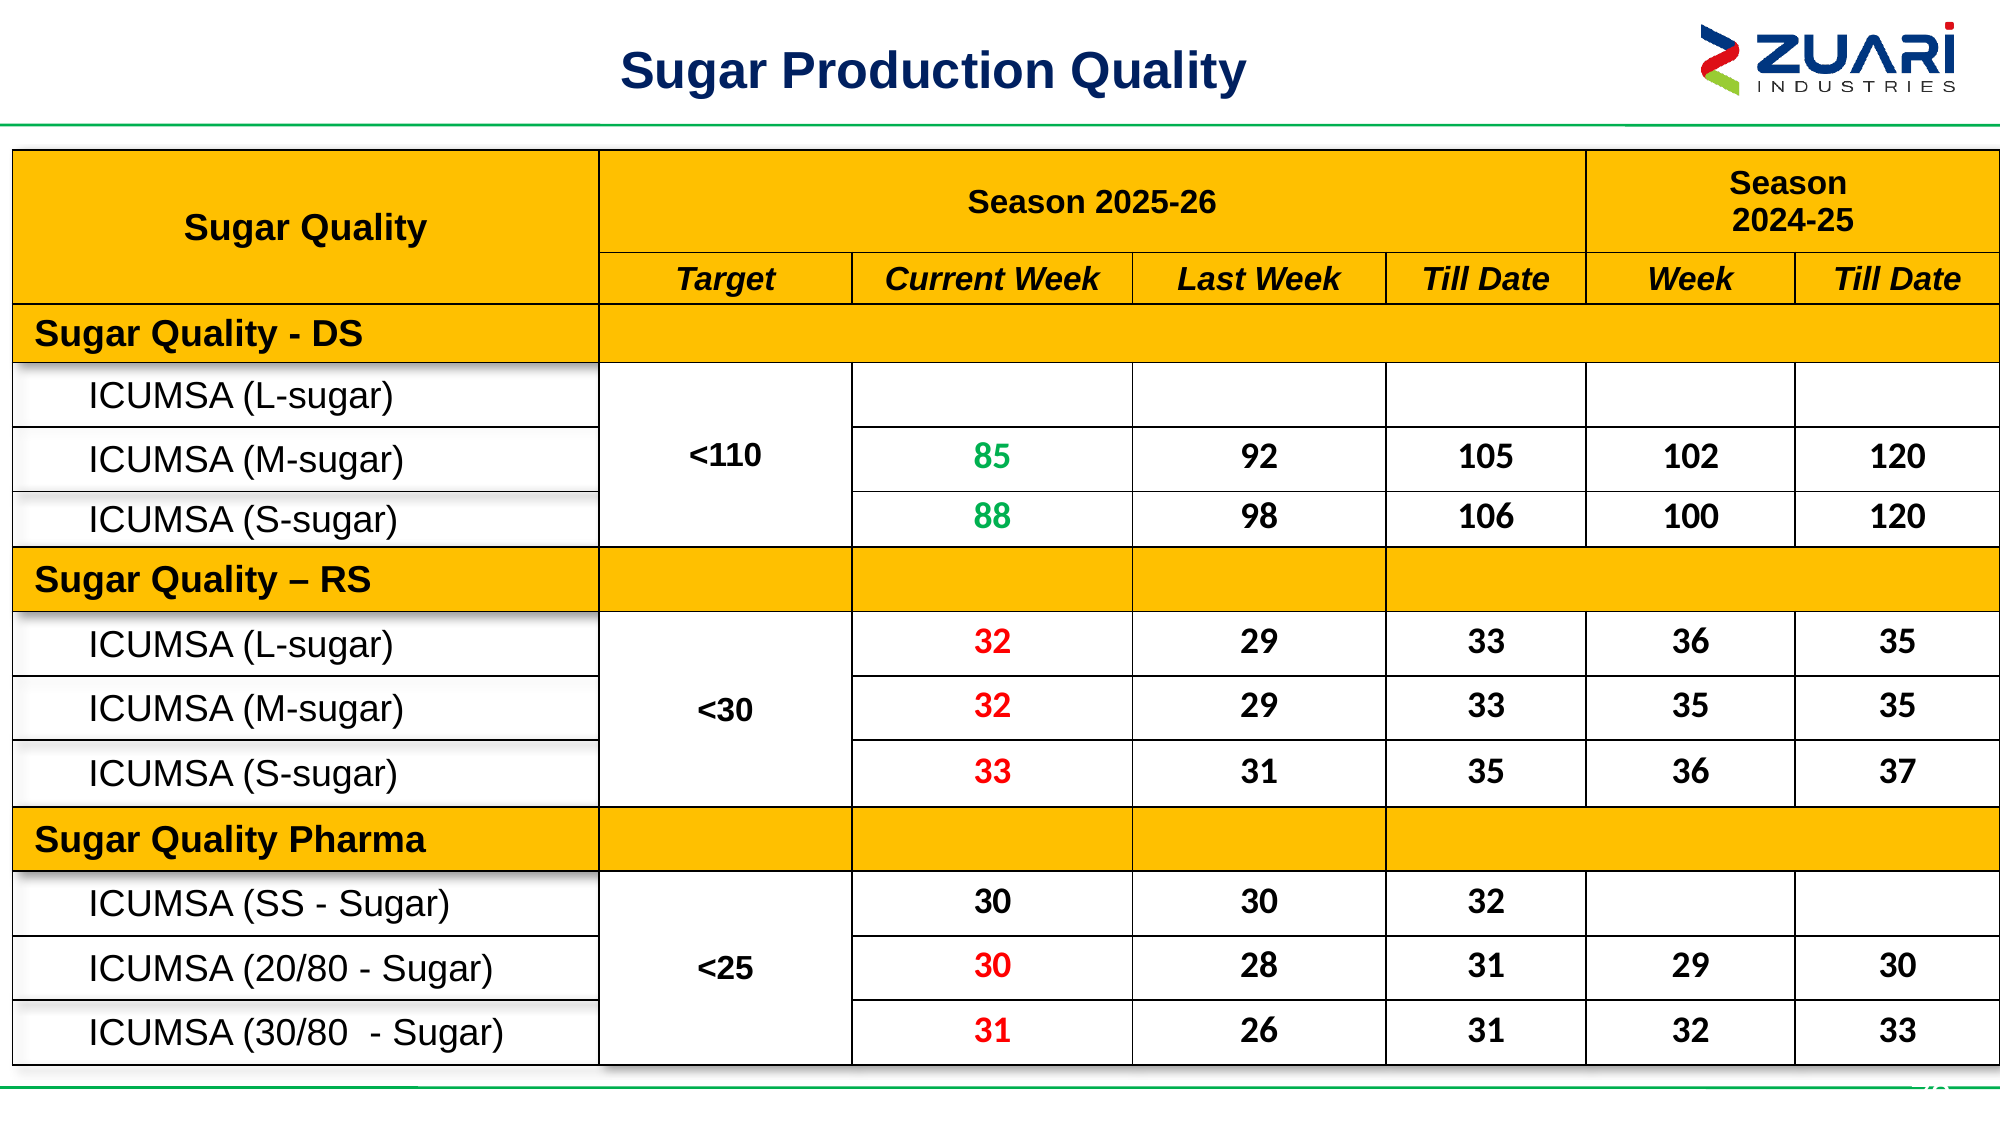

Sugar Production Quality
| Sugar Quality | Season 2025-26 |  |  |  | Season 2024-25 |  |
| --- | --- | --- | --- | --- | --- | --- |
|  | Target | Current Week | Last Week | Till Date | Week | Till Date |
| Sugar Quality - DS |  |  |  |  |  |  |
| ICUMSA (L-sugar) | <110 |  |  |  |  |  |
| ICUMSA (M-sugar) |  | 85 | 92 | 105 | 102 | 120 |
| ICUMSA (S-sugar) |  | 88 | 98 | 106 | 100 | 120 |
| Sugar Quality – RS |  |  |  |  |  |  |
| ICUMSA (L-sugar) | <30 | 32 | 29 | 33 | 36 | 35 |
| ICUMSA (M-sugar) |  | 32 | 29 | 33 | 35 | 35 |
| ICUMSA (S-sugar) |  | 33 | 31 | 35 | 36 | 37 |
| Sugar Quality Pharma |  |  |  |  |  |  |
| ICUMSA (SS - Sugar) | <25 | 30 | 30 | 32 |  |  |
| ICUMSA (20/80 - Sugar) |  | 30 | 28 | 31 | 29 | 30 |
| ICUMSA (30/80 - Sugar) |  | 31 | 26 | 31 | 32 | 33 |

73